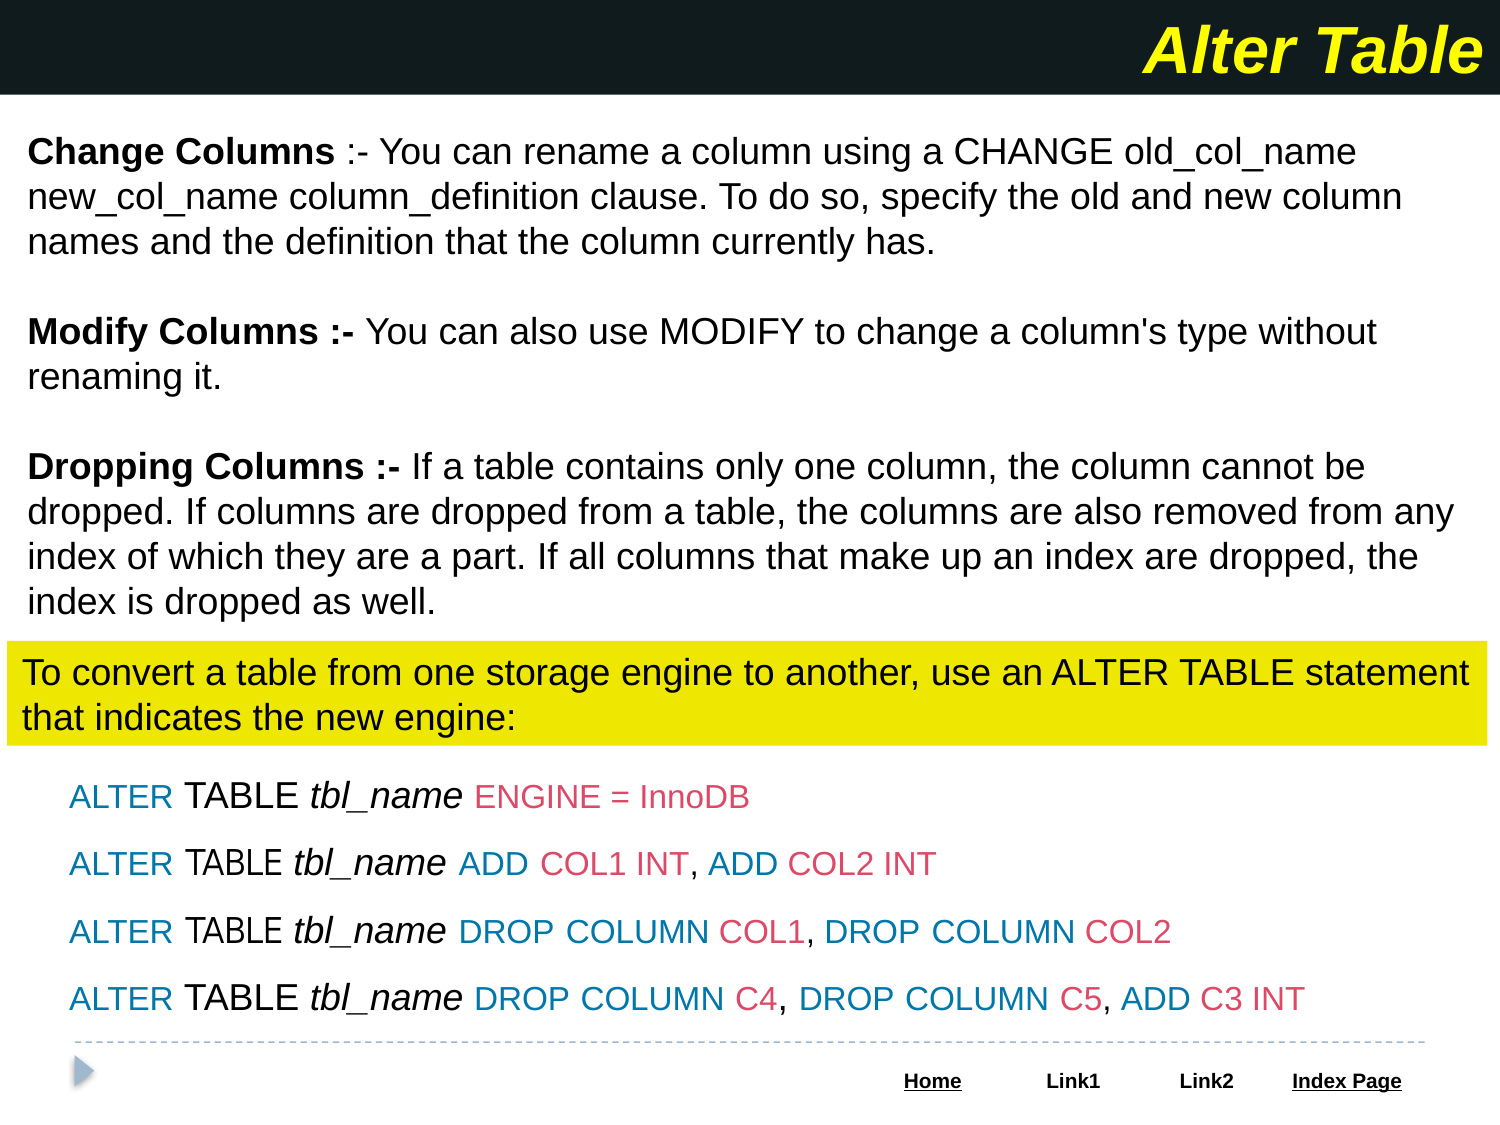

Alter Table
Change Columns :- You can rename a column using a CHANGE old_col_name new_col_name column_definition clause. To do so, specify the old and new column names and the definition that the column currently has.

Modify Columns :- You can also use MODIFY to change a column's type without renaming it.

Dropping Columns :- If a table contains only one column, the column cannot be dropped. If columns are dropped from a table, the columns are also removed from any index of which they are a part. If all columns that make up an index are dropped, the index is dropped as well.
To convert a table from one storage engine to another, use an ALTER TABLE statement that indicates the new engine:
ALTER TABLE tbl_name ENGINE = InnoDB
ALTER TABLE tbl_name ADD COL1 INT, ADD COL2 INT
ALTER TABLE tbl_name DROP COLUMN COL1, DROP COLUMN COL2
ALTER TABLE tbl_name DROP COLUMN C4, DROP COLUMN C5, ADD C3 INT